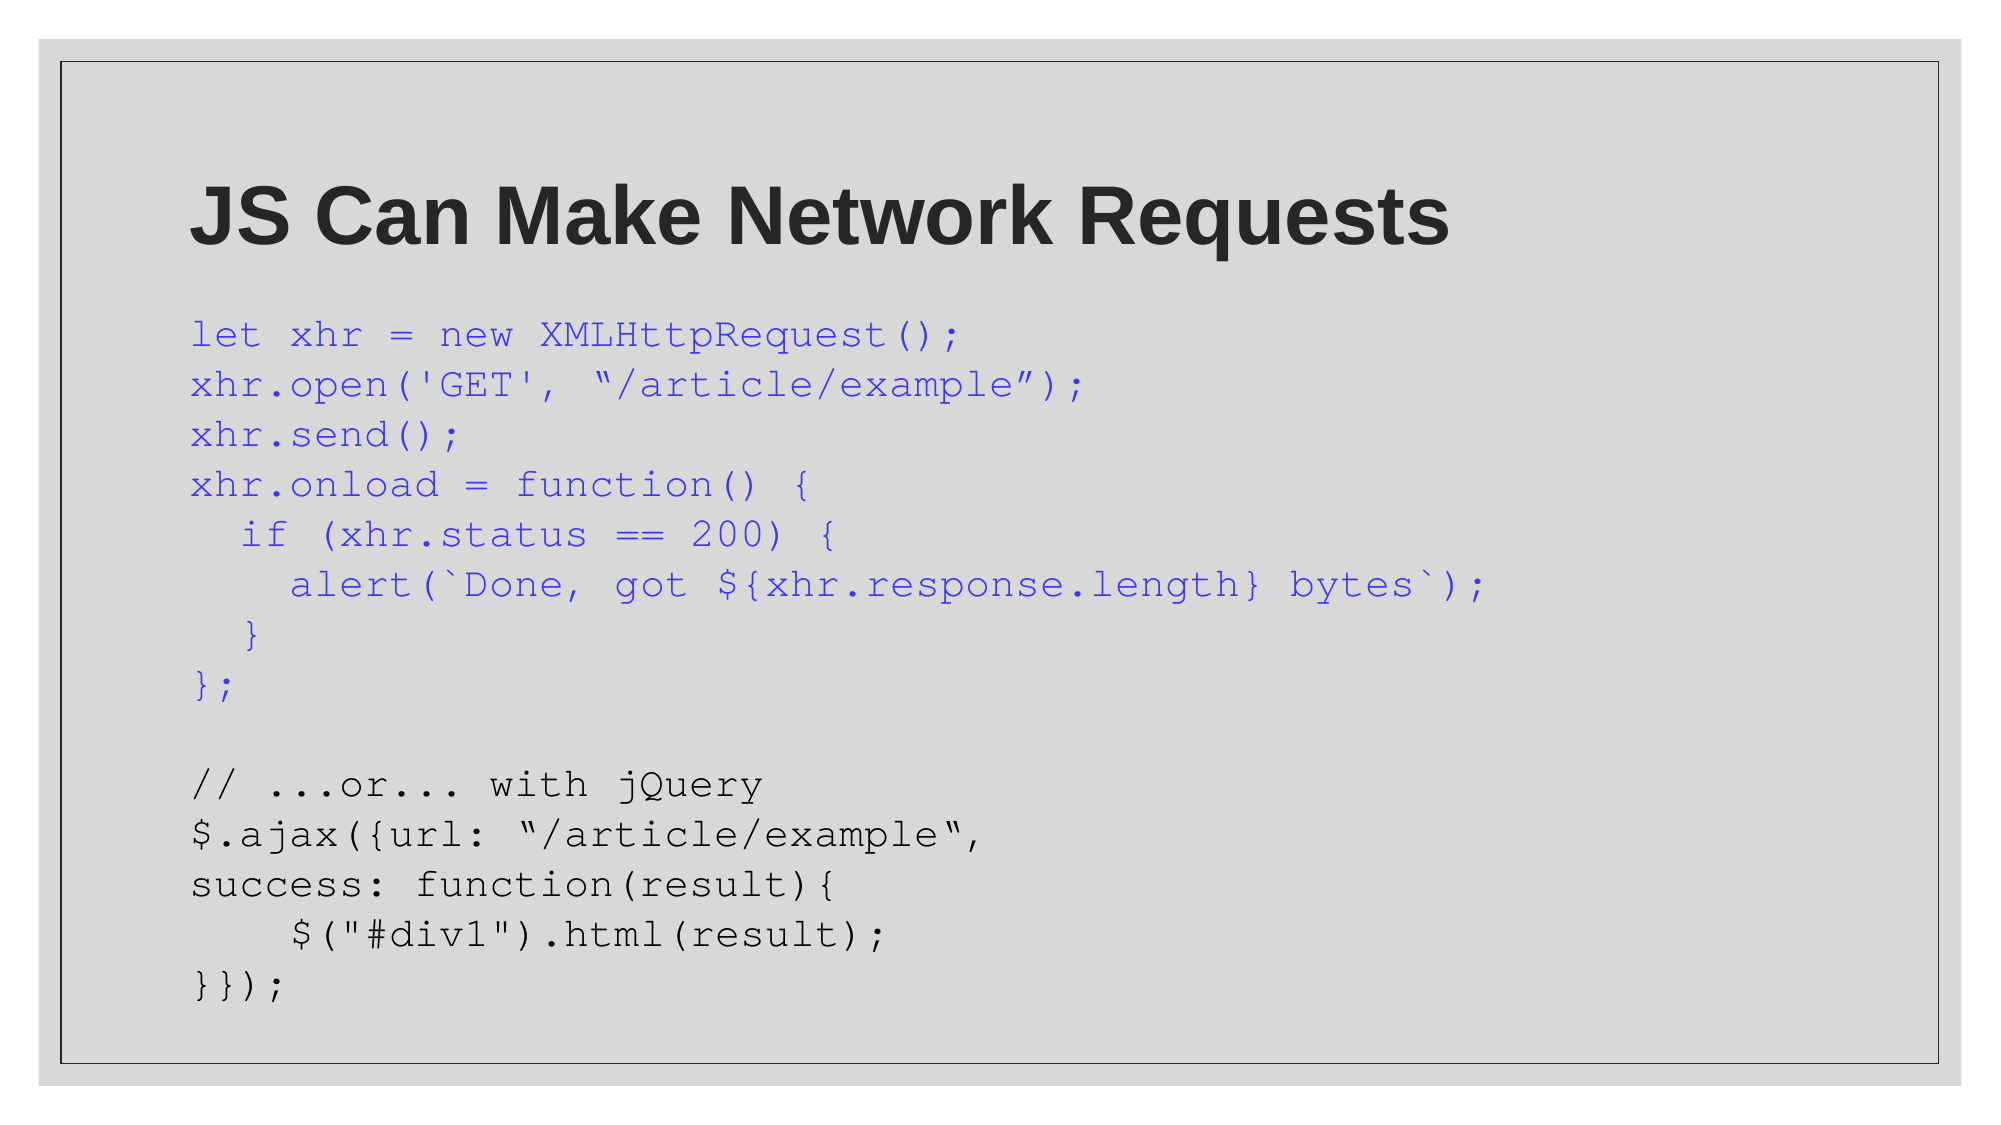

# JS Can Make Network Requests
let xhr = new XMLHttpRequest();
xhr.open('GET', “/article/example”);
xhr.send();
xhr.onload = function() {
  if (xhr.status == 200) {
    alert(`Done, got ${xhr.response.length} bytes`);
  }
};

// ...or... with jQuery
$.ajax({url: “/article/example“, success: function(result){
    $("#div1").html(result);
}});